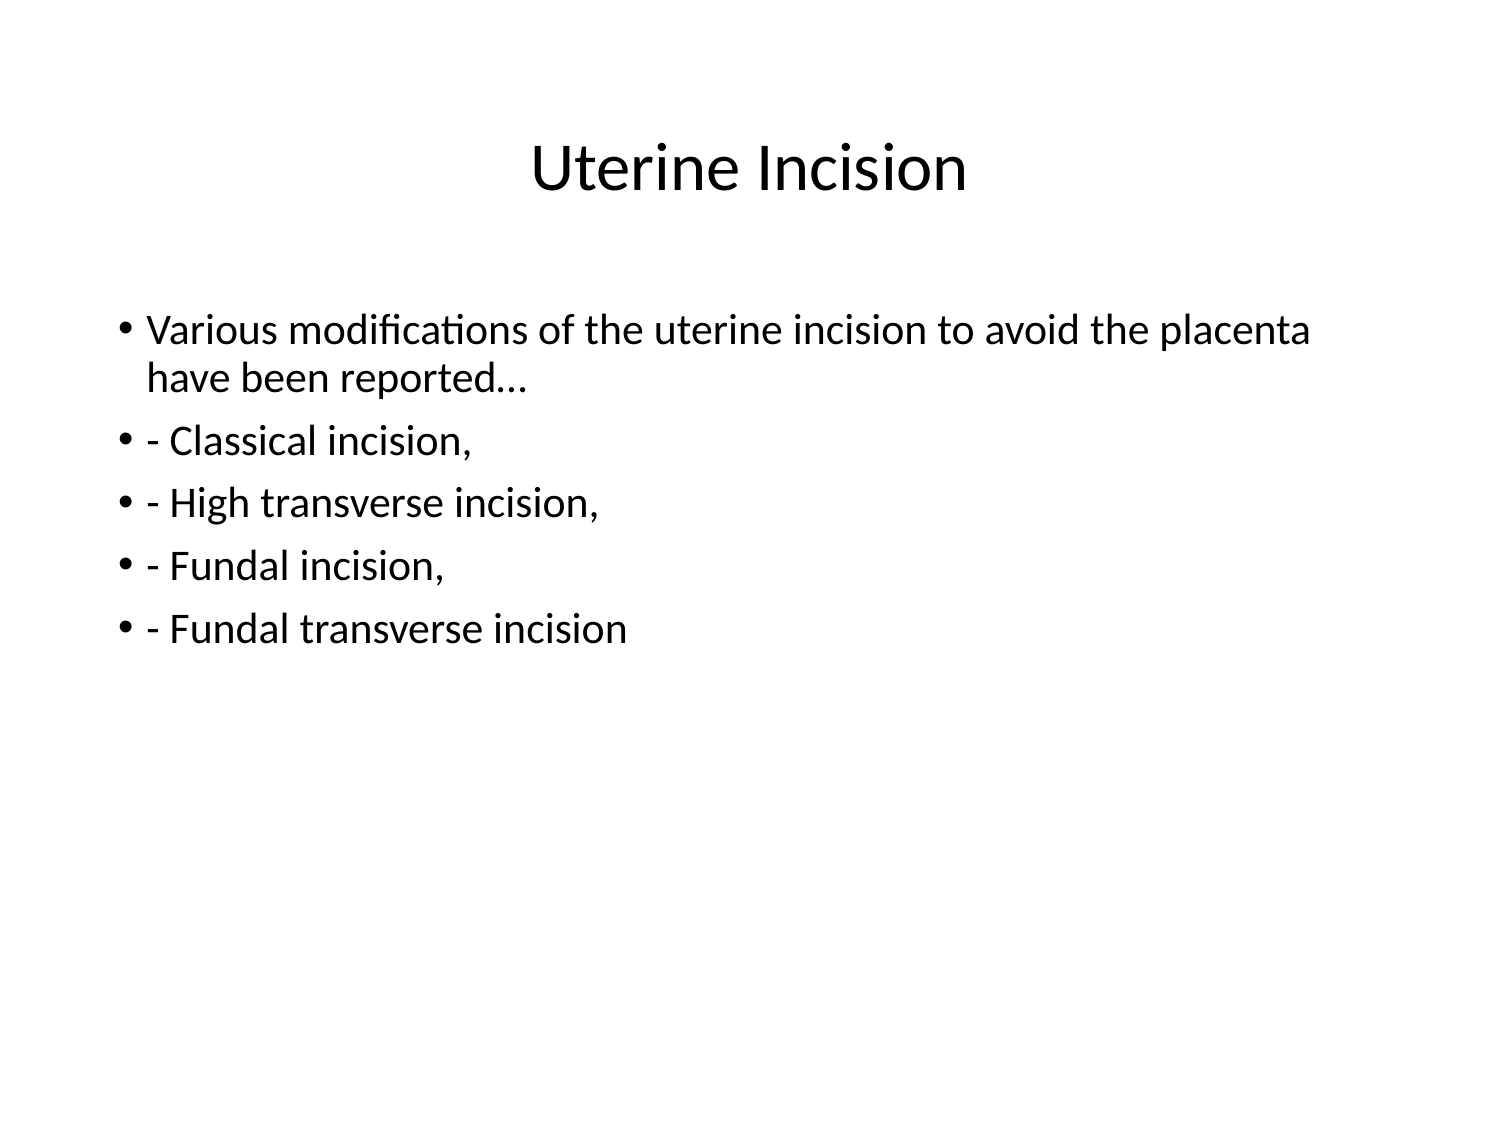

# Uterine Incision
Various modifications of the uterine incision to avoid the placenta have been reported…
- Classical incision,
- High transverse incision,
- Fundal incision,
- Fundal transverse incision